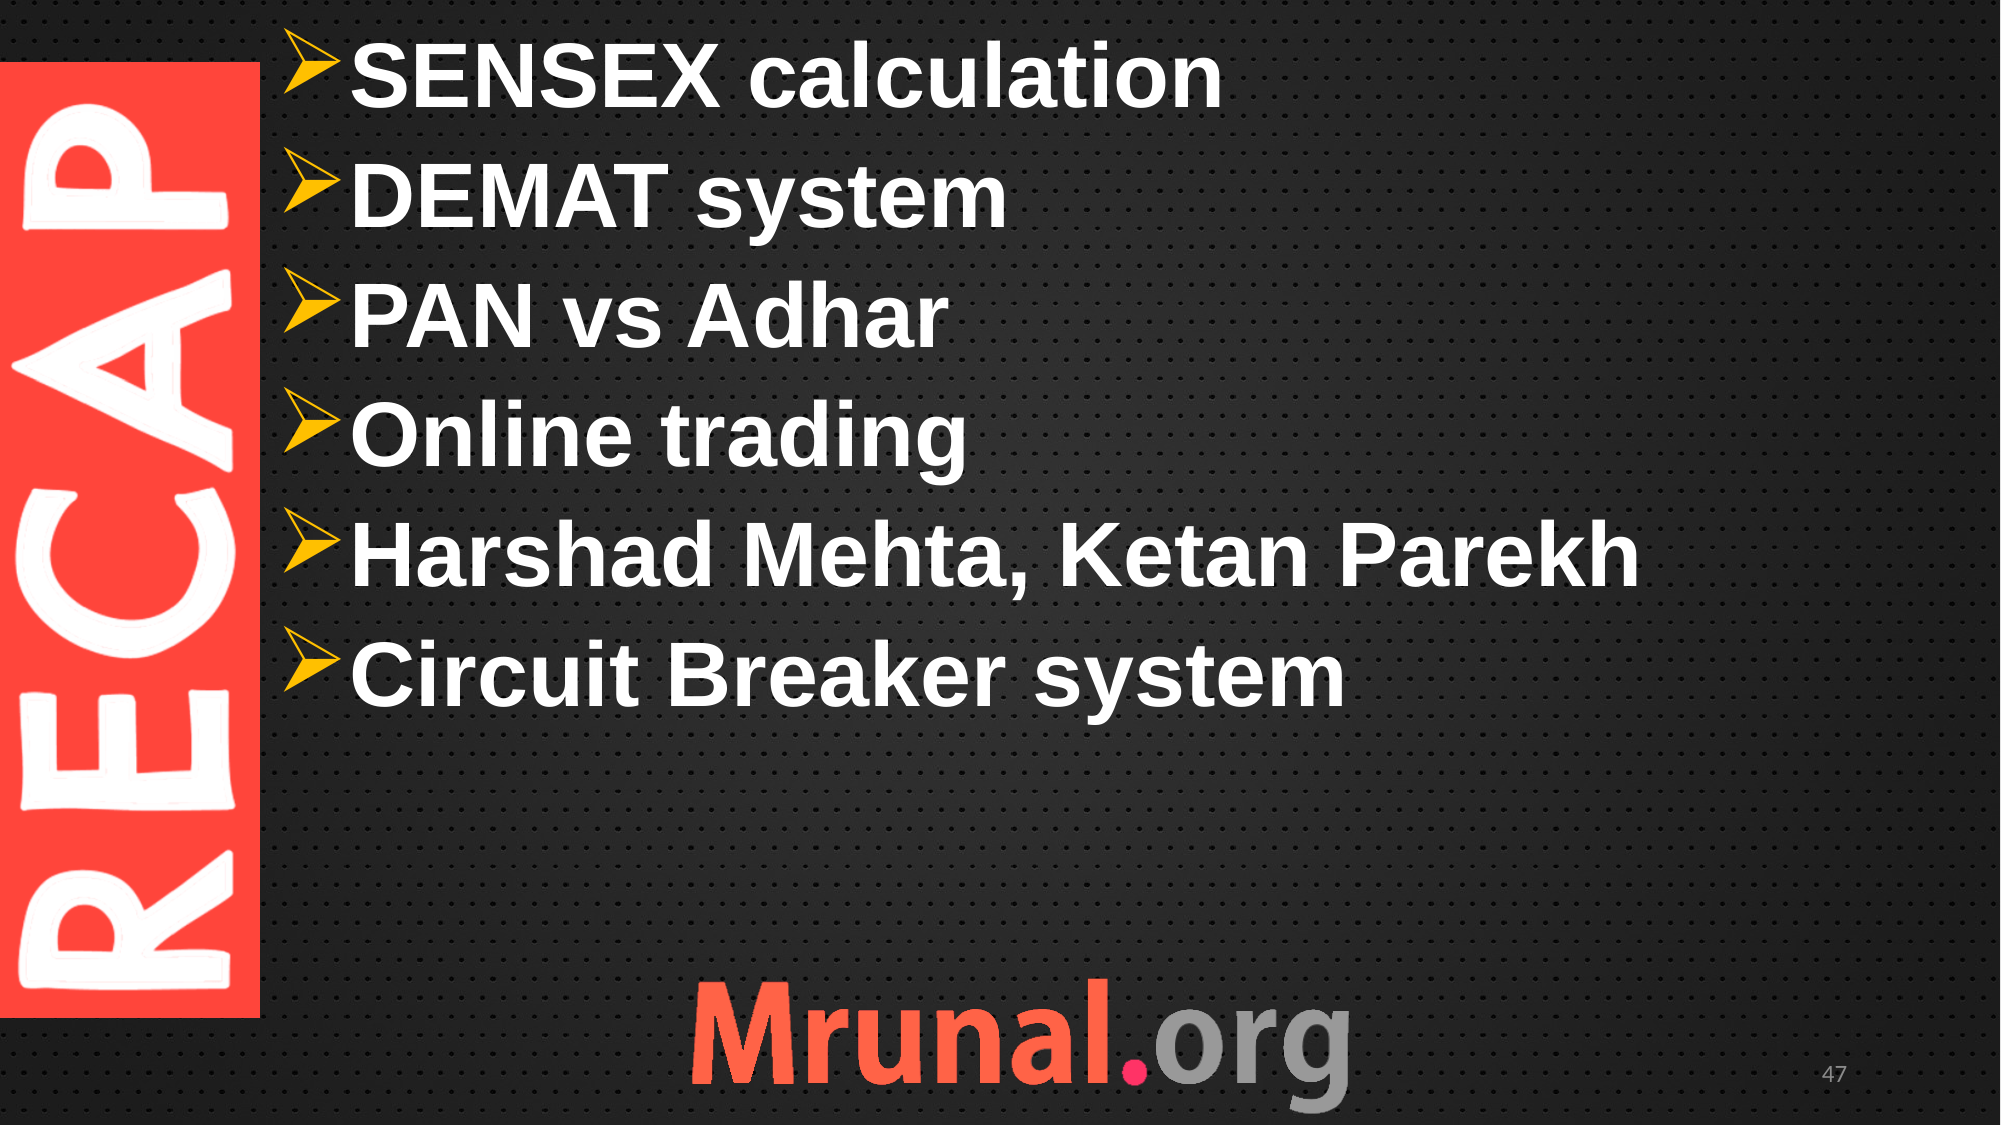

SENSEX calculation
DEMAT system
PAN vs Adhar
Online trading
Harshad Mehta, Ketan Parekh
Circuit Breaker system
47